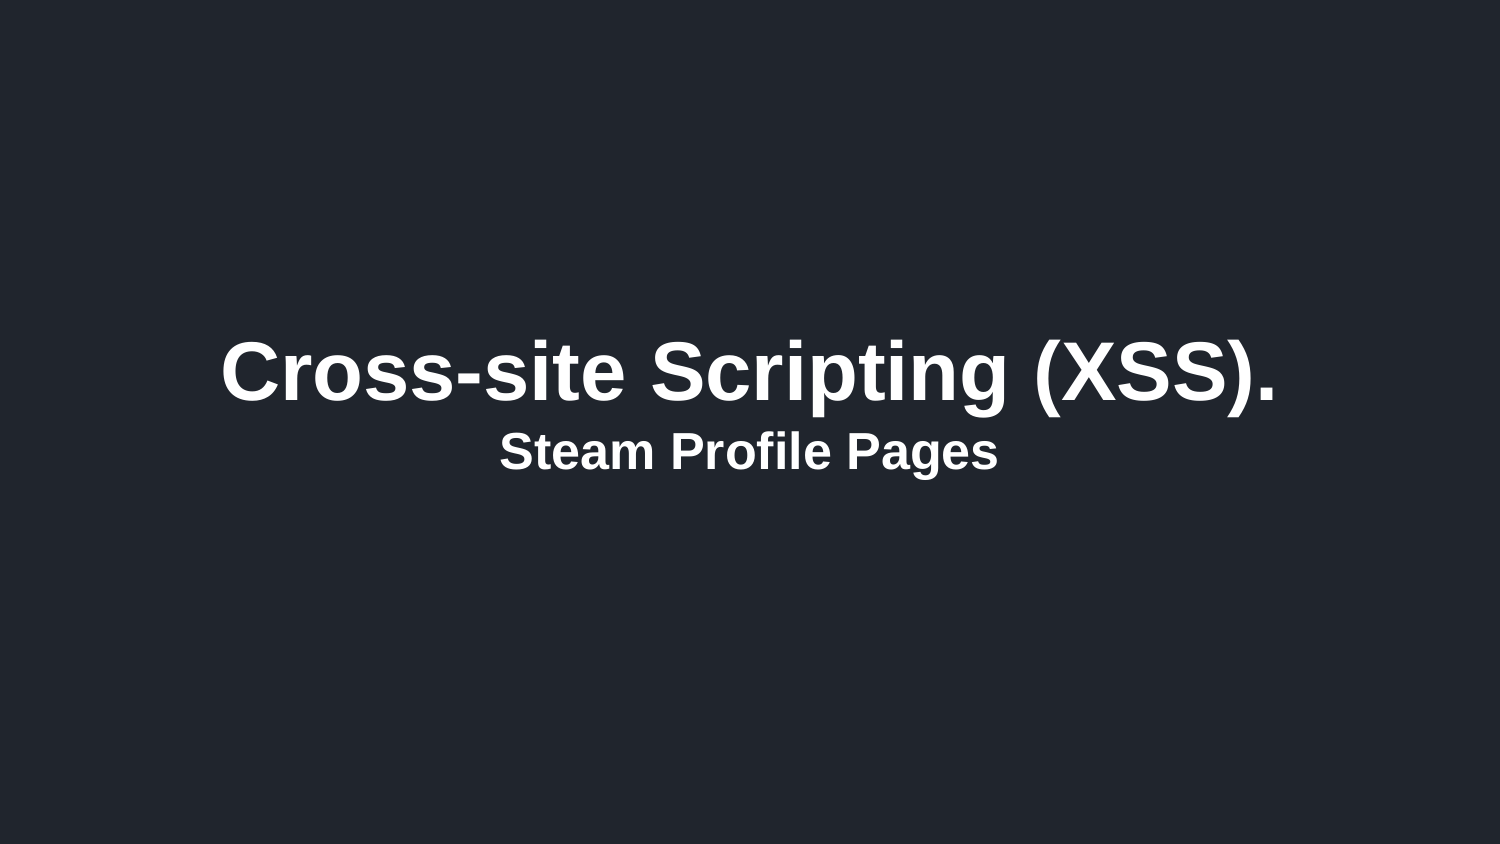

# Cross-site Scripting (XSS).
Steam Profile Pages